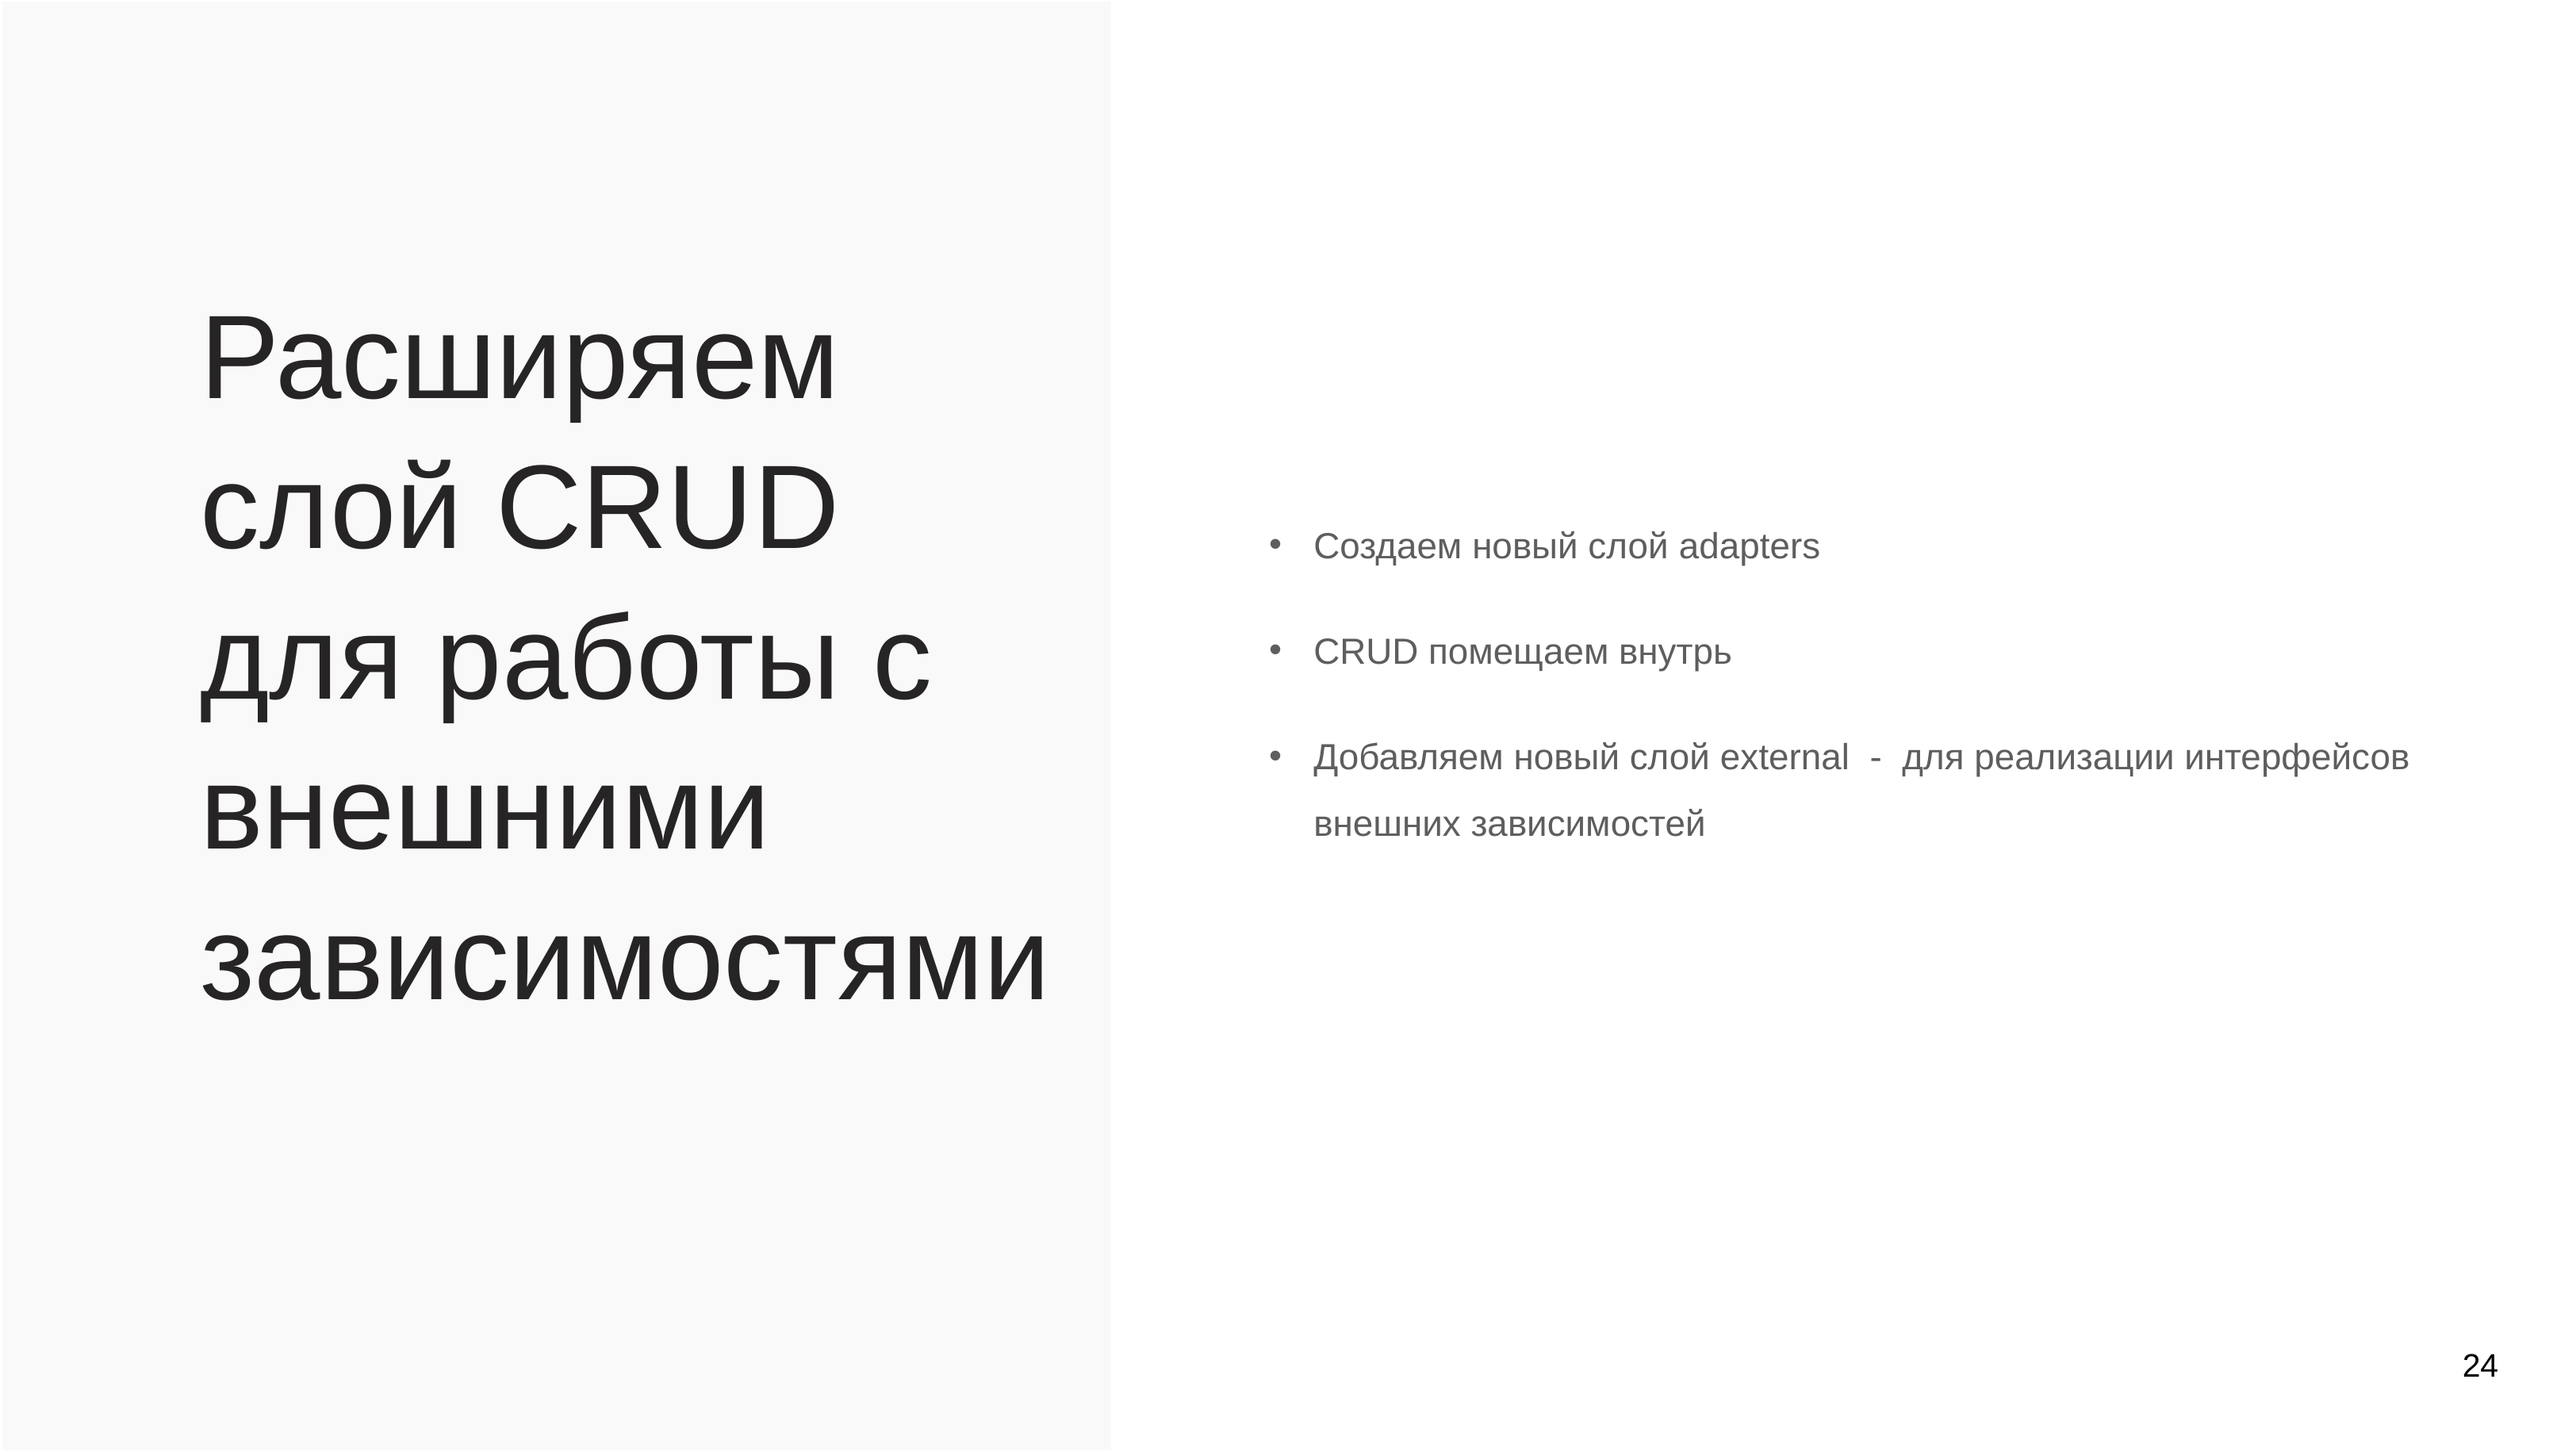

Расширяем слой CRUD для работы с внешними зависимостями
Создаем новый слой adapters
CRUD помещаем внутрь
Добавляем новый слой external  -  для реализации интерфейсов внешних зависимостей
24